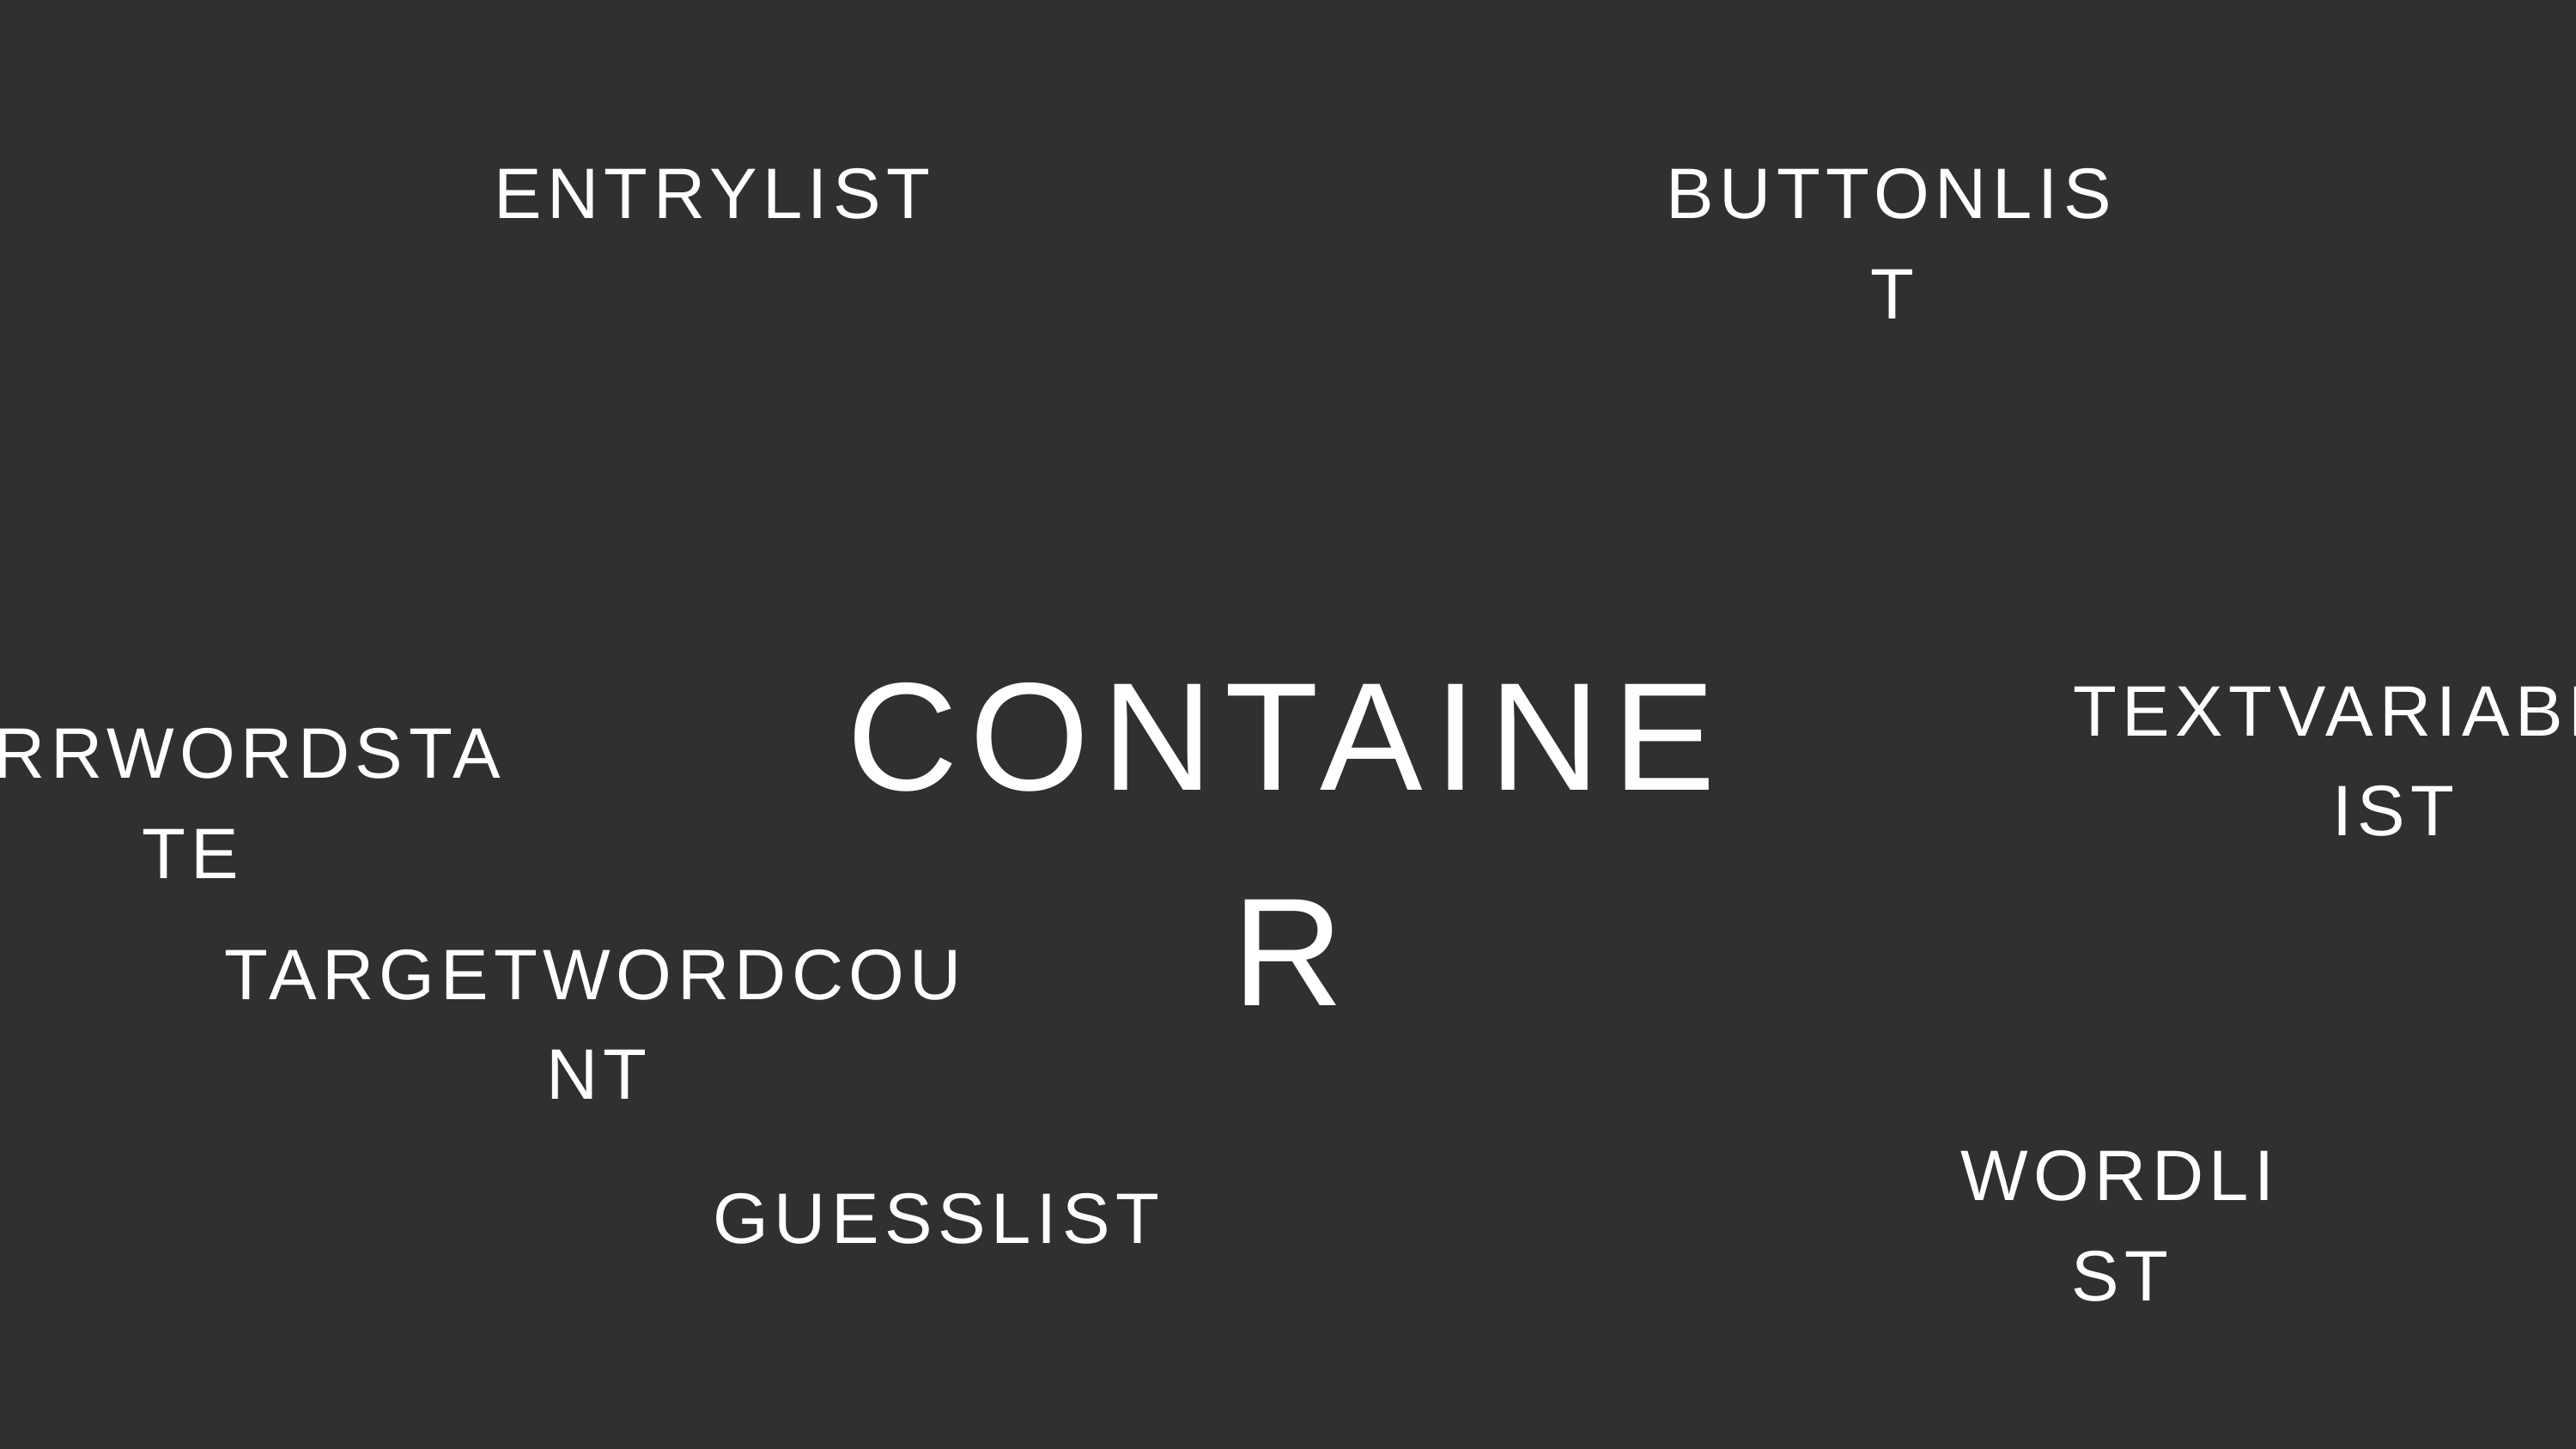

ENTRYLIST
BUTTONLIST
CONTAINER
TEXTVARIABLELIST
CURRWORDSTATE
TARGETWORDCOUNT
WORDLIST
GUESSLIST